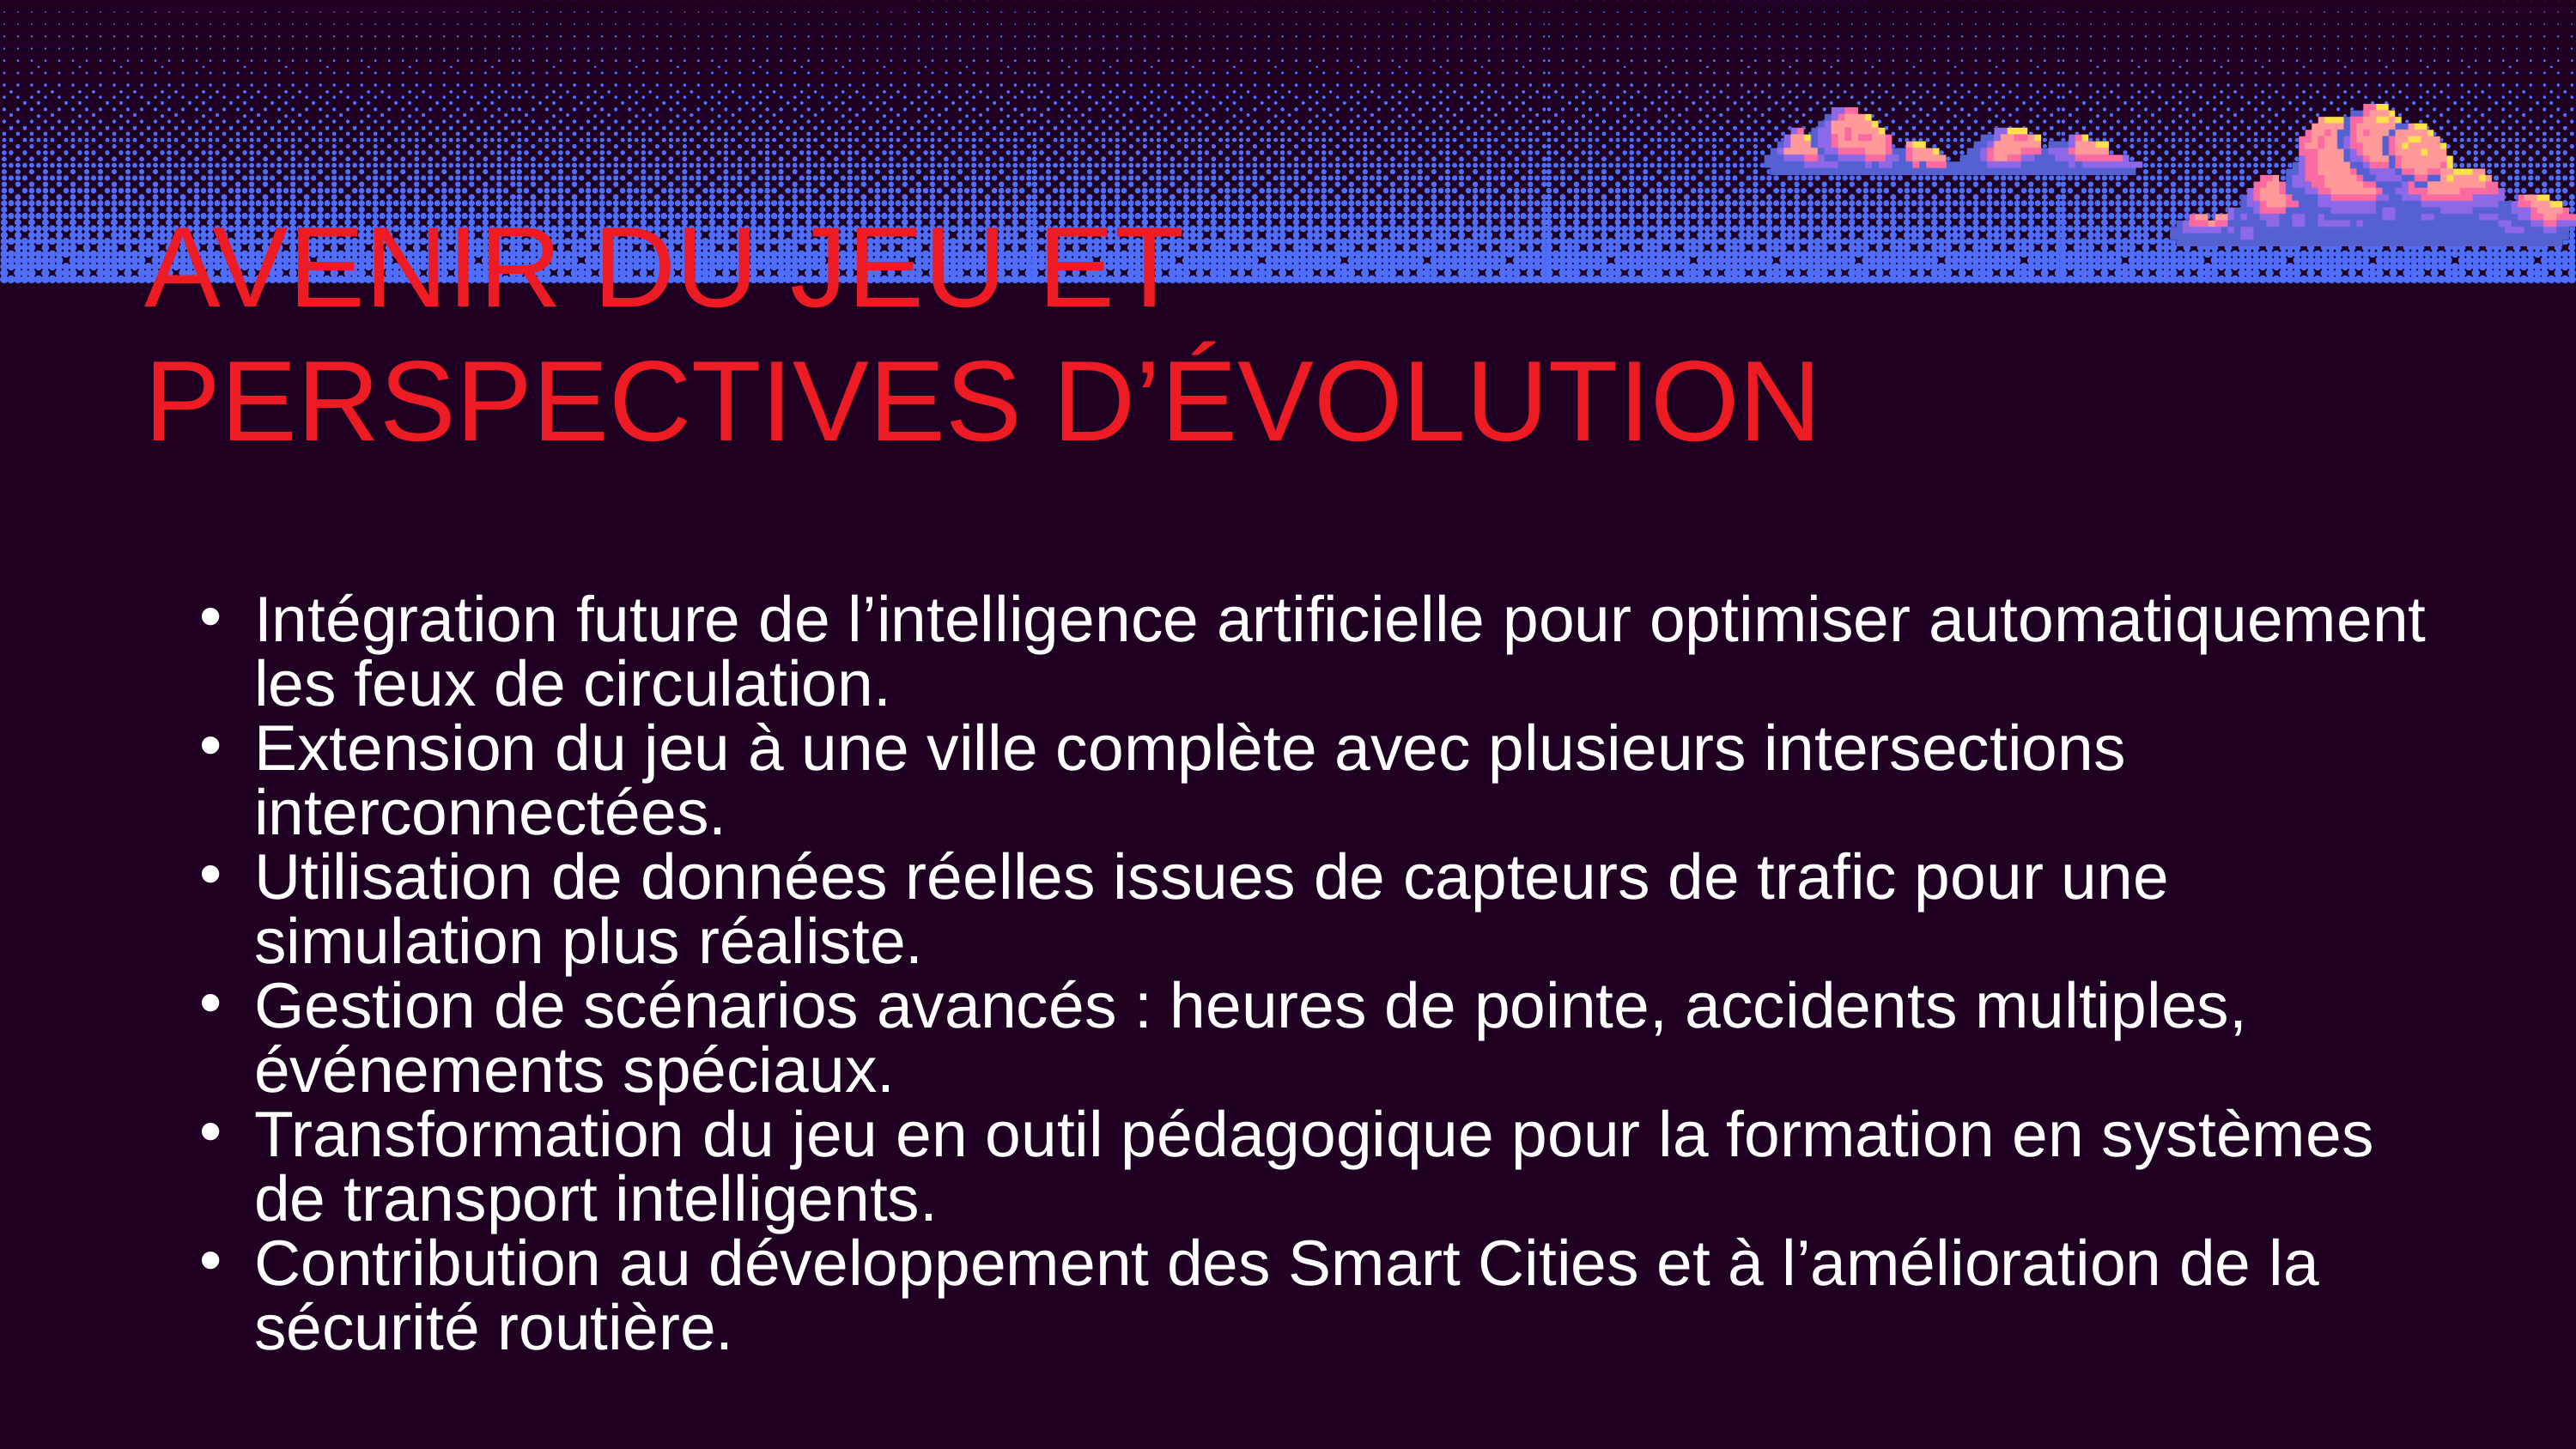

AVENIR DU JEU ET PERSPECTIVES D’ÉVOLUTION
Intégration future de l’intelligence artificielle pour optimiser automatiquement les feux de circulation.
Extension du jeu à une ville complète avec plusieurs intersections interconnectées.
Utilisation de données réelles issues de capteurs de trafic pour une simulation plus réaliste.
Gestion de scénarios avancés : heures de pointe, accidents multiples, événements spéciaux.
Transformation du jeu en outil pédagogique pour la formation en systèmes de transport intelligents.
Contribution au développement des Smart Cities et à l’amélioration de la sécurité routière.